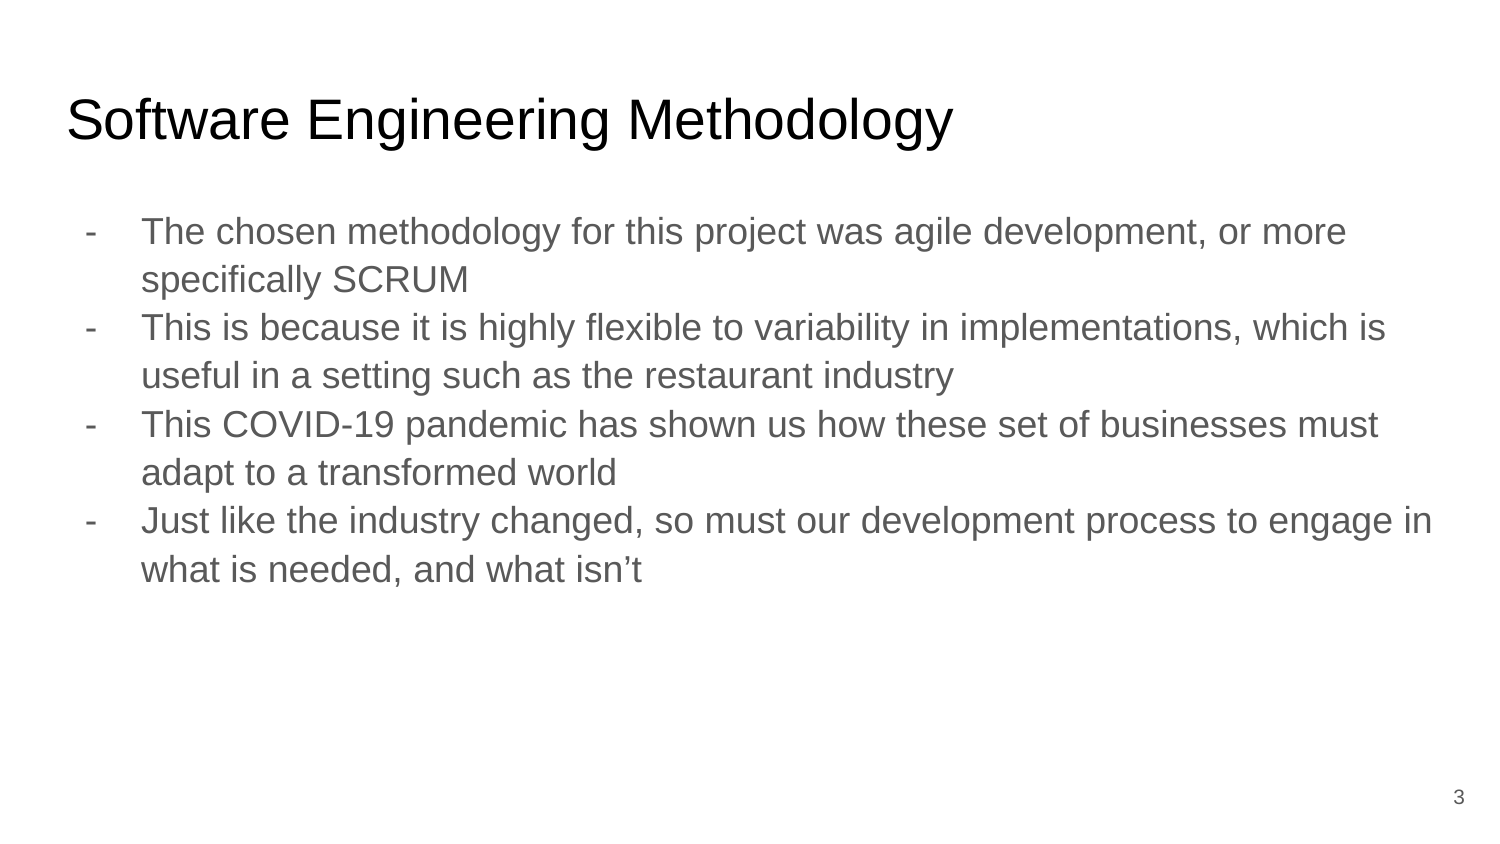

# Software Engineering Methodology
The chosen methodology for this project was agile development, or more specifically SCRUM
This is because it is highly flexible to variability in implementations, which is useful in a setting such as the restaurant industry
This COVID-19 pandemic has shown us how these set of businesses must adapt to a transformed world
Just like the industry changed, so must our development process to engage in what is needed, and what isn’t
3